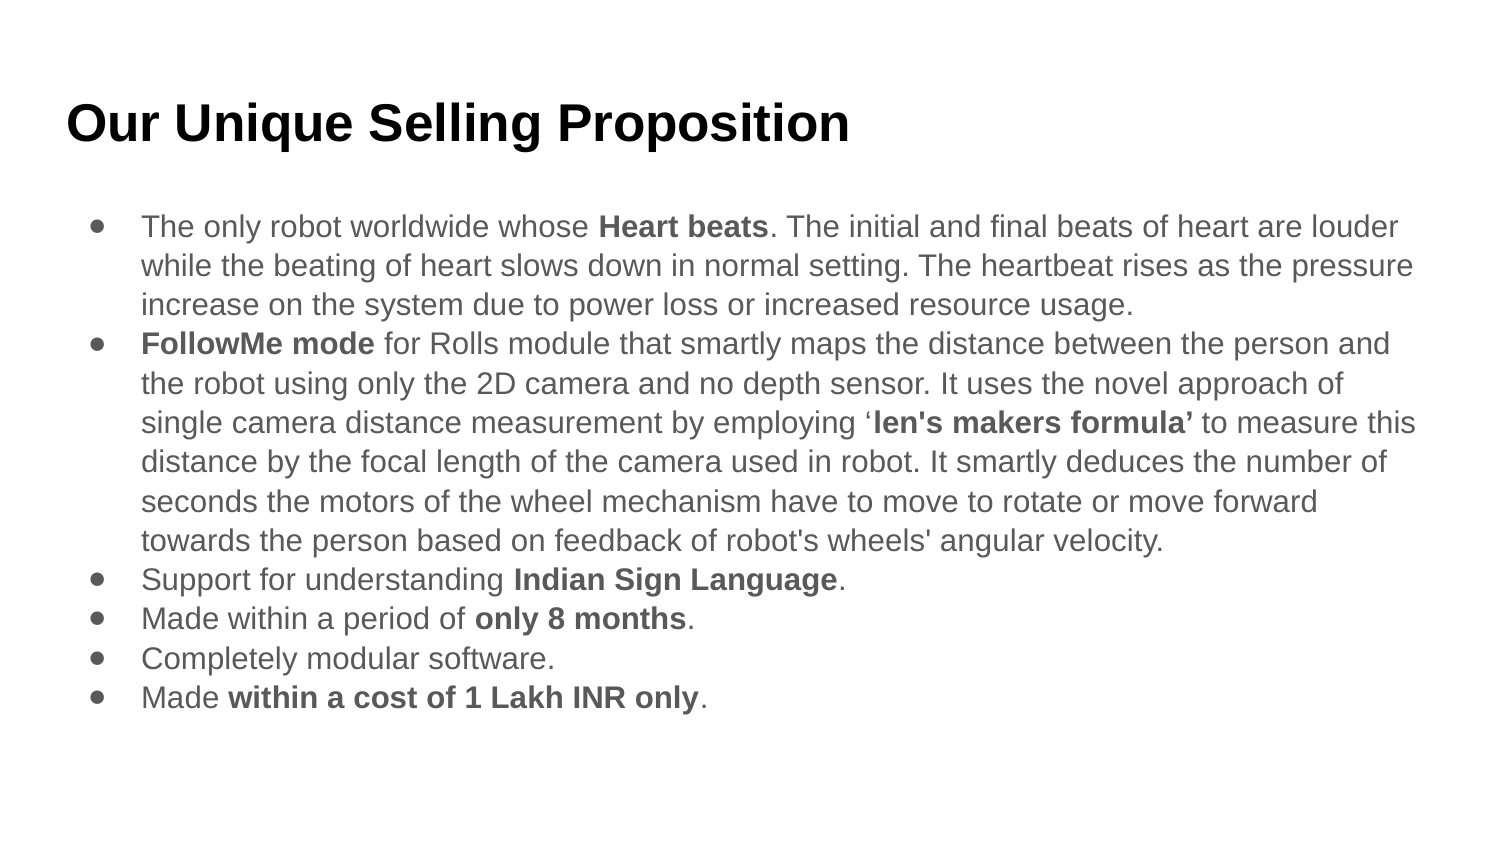

# Our Unique Selling Proposition
The only robot worldwide whose Heart beats. The initial and final beats of heart are louder while the beating of heart slows down in normal setting. The heartbeat rises as the pressure increase on the system due to power loss or increased resource usage.
FollowMe mode for Rolls module that smartly maps the distance between the person and the robot using only the 2D camera and no depth sensor. It uses the novel approach of single camera distance measurement by employing ‘len's makers formula’ to measure this distance by the focal length of the camera used in robot. It smartly deduces the number of seconds the motors of the wheel mechanism have to move to rotate or move forward towards the person based on feedback of robot's wheels' angular velocity.
Support for understanding Indian Sign Language.
Made within a period of only 8 months.
Completely modular software.
Made within a cost of 1 Lakh INR only.